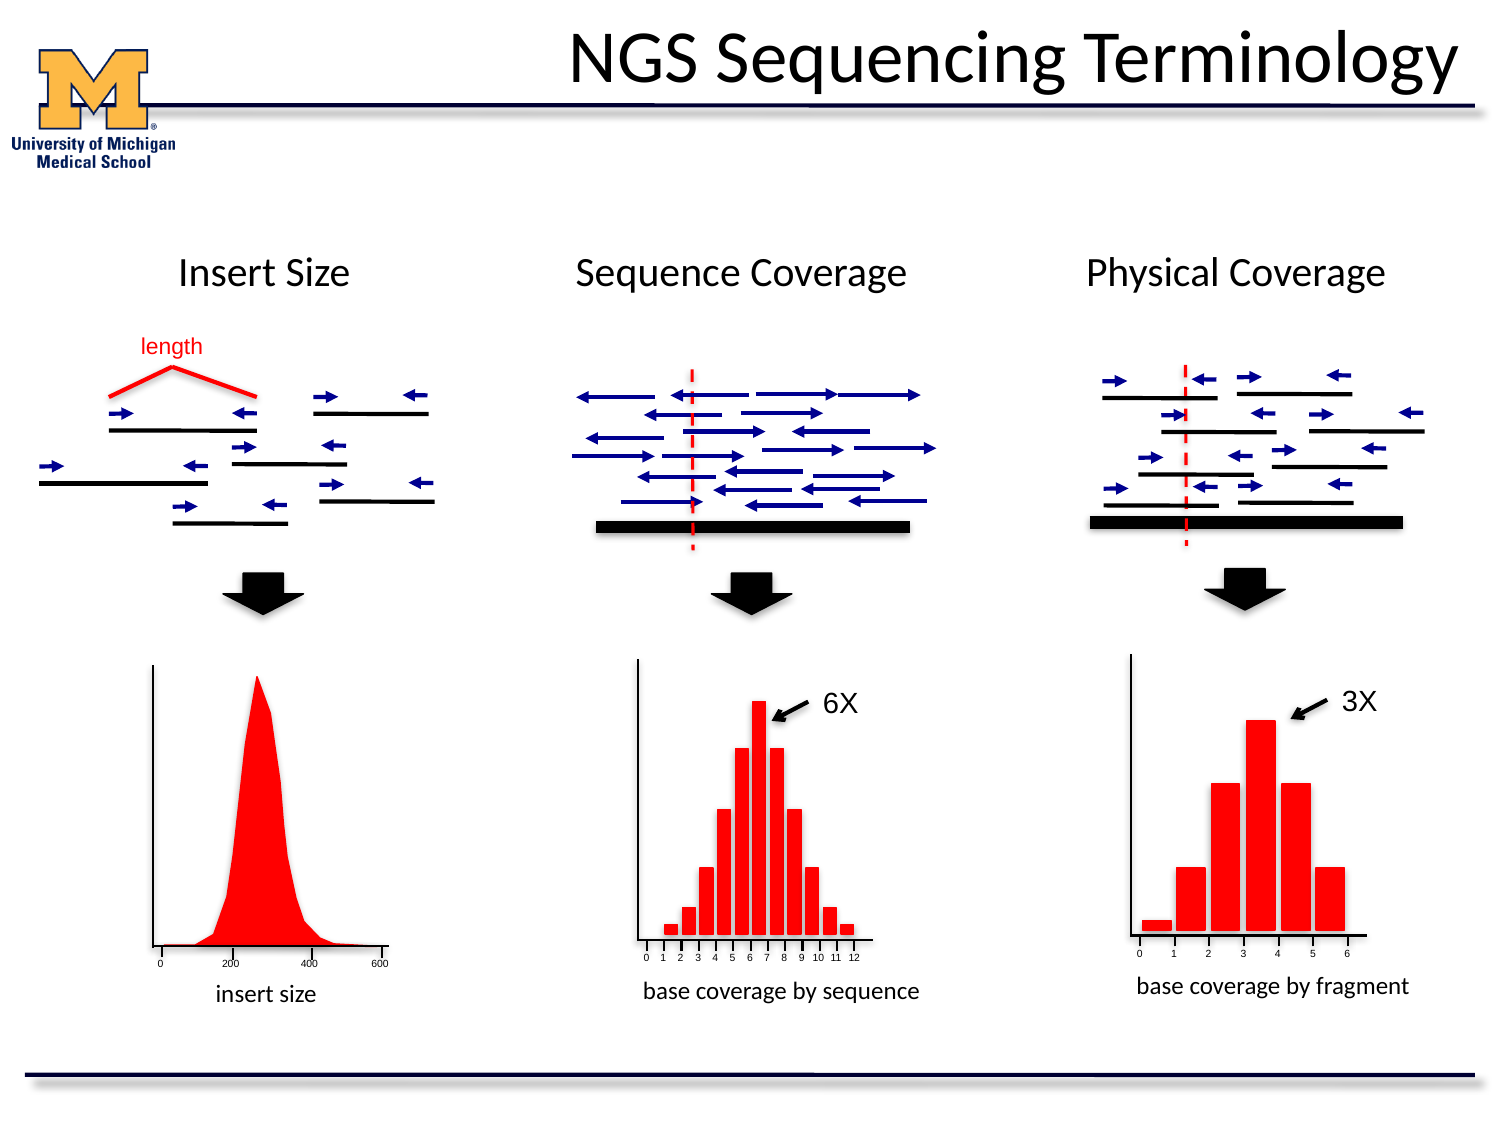

# NGS Sequencing Terminology
Insert Size
Sequence Coverage
Physical Coverage
length

0
6
1
2
3
7
8
9
4
5
10
11
12

0
200
400
600
3X
6X

0
3
1
4
2

5
6
base coverage by fragment
base coverage by sequence
insert size